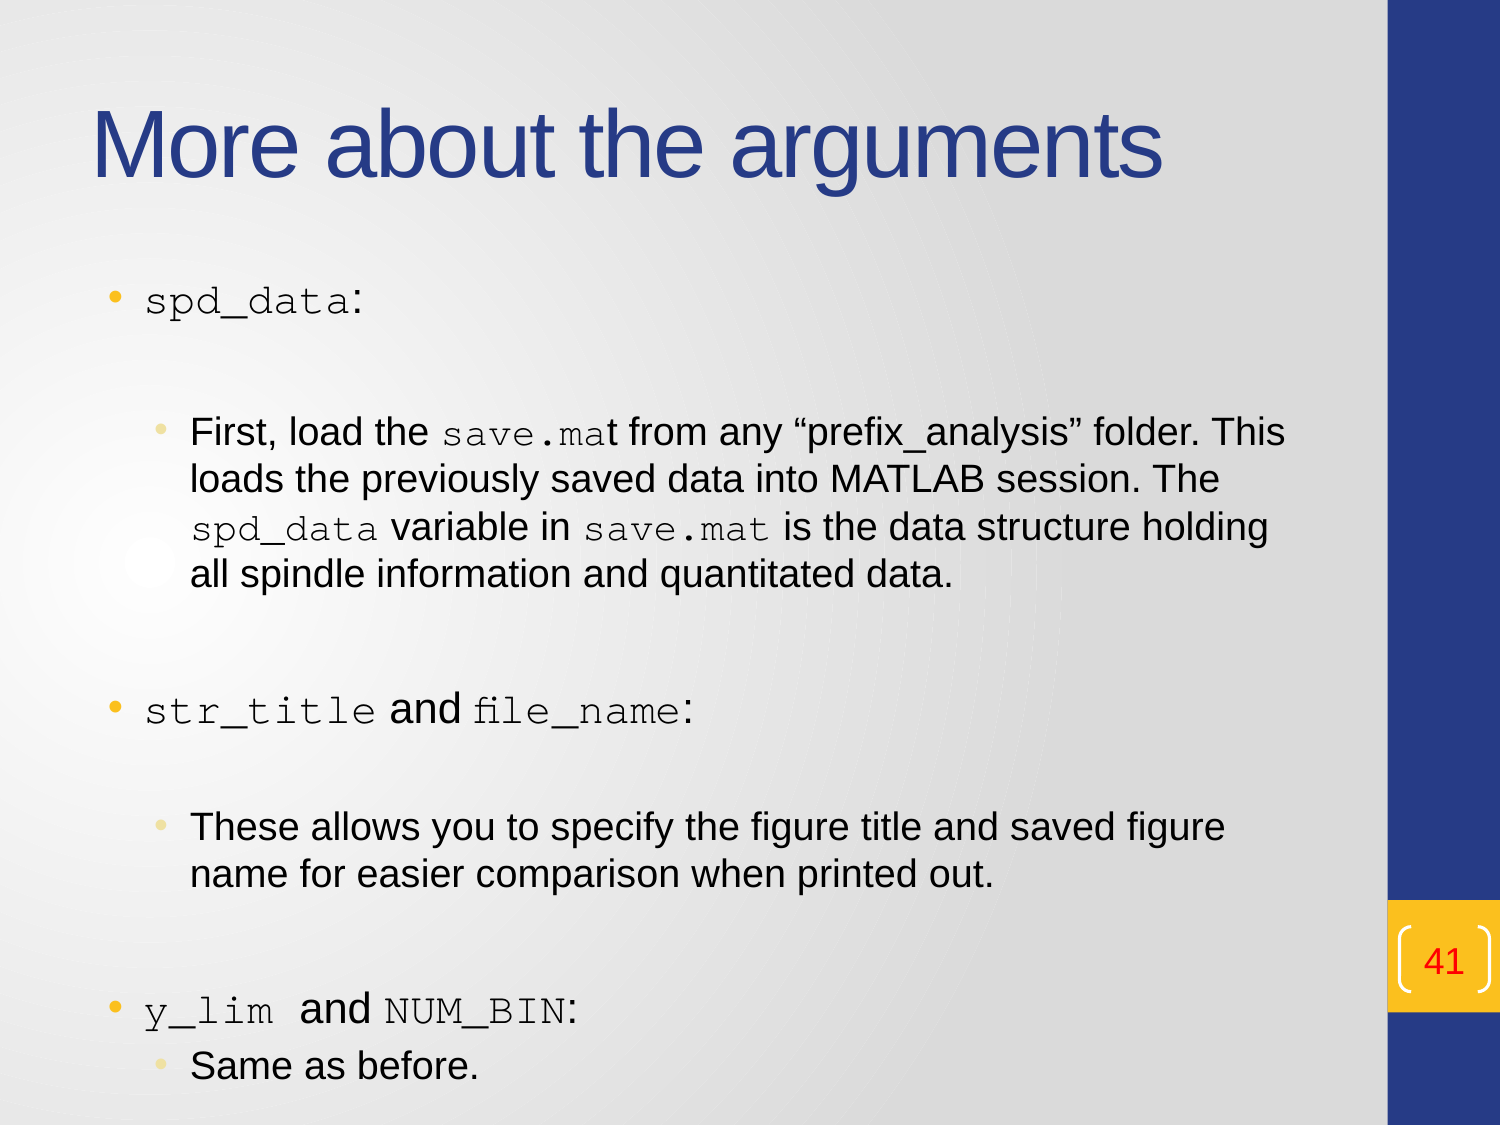

# More about the arguments
spd_data:

First, load the save.mat from any “prefix_analysis” folder. This loads the previously saved data into MATLAB session. The spd_data variable in save.mat is the data structure holding all spindle information and quantitated data.

str_title and file_name:

These allows you to specify the figure title and saved figure name for easier comparison when printed out.

y_lim and NUM_BIN:
Same as before.

41